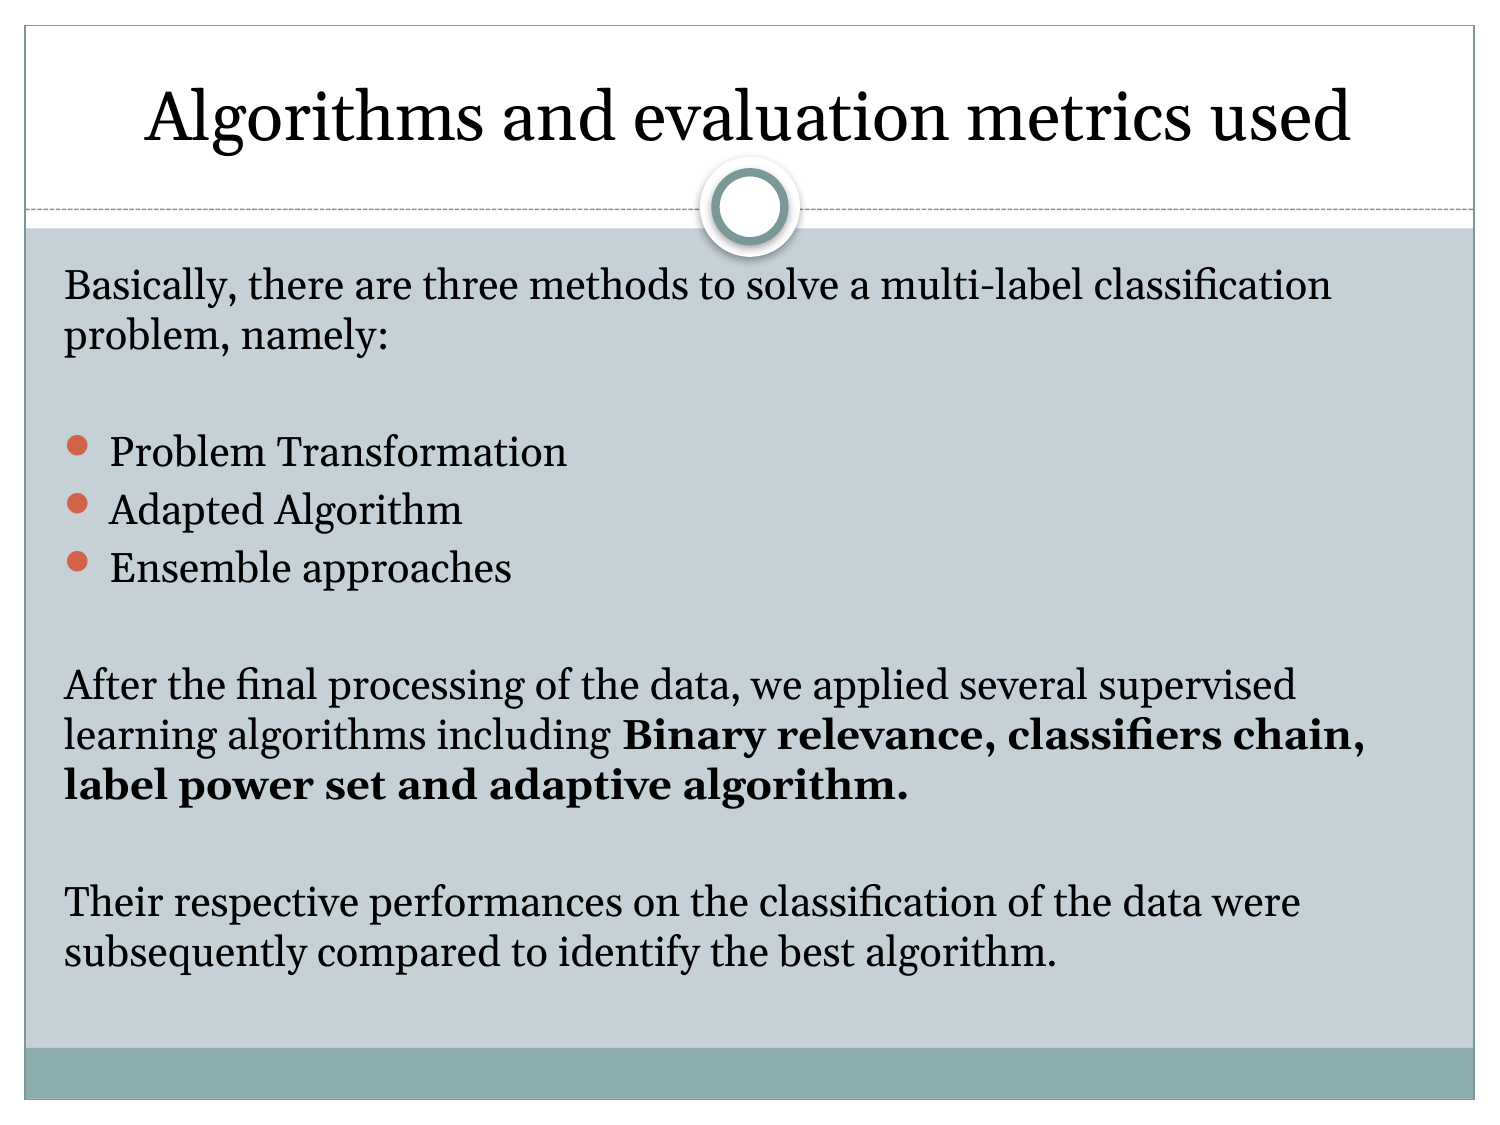

# Algorithms and evaluation metrics used
Basically, there are three methods to solve a multi-label classification problem, namely:

Problem Transformation
Adapted Algorithm
Ensemble approaches

After the final processing of the data, we applied several supervised learning algorithms including Binary relevance, classifiers chain, label power set and adaptive algorithm.

Their respective performances on the classification of the data were subsequently compared to identify the best algorithm.